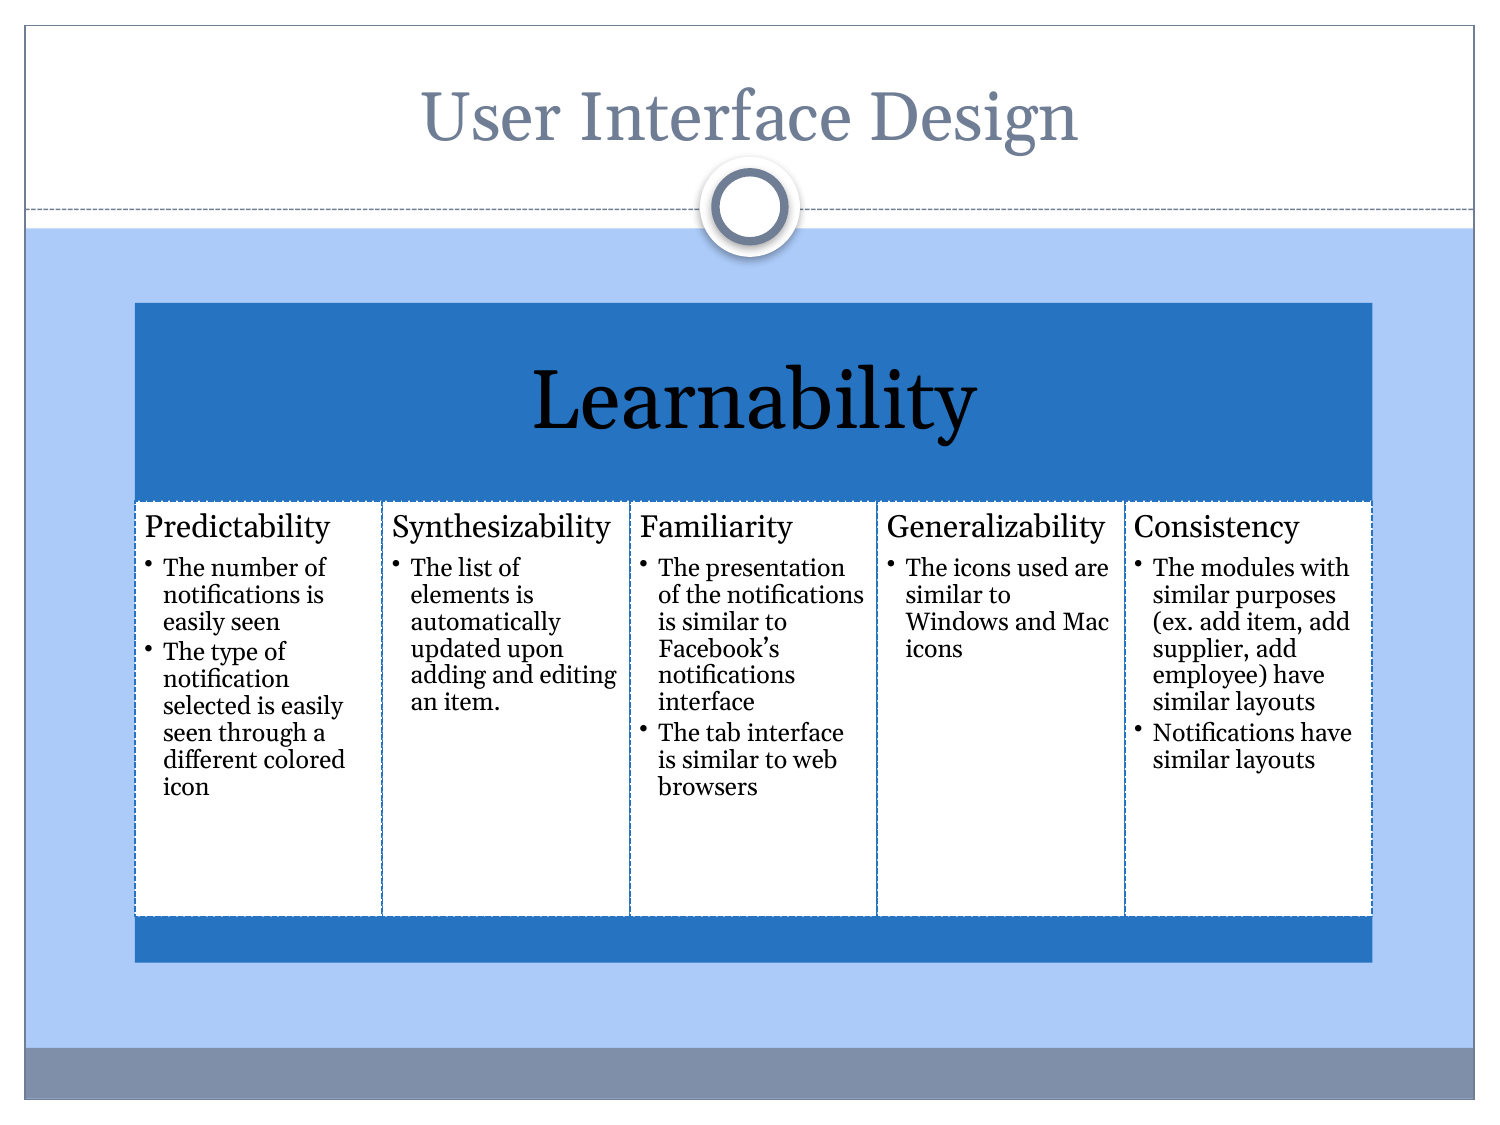

# User Interface Design
Learnability
Predictability
The number of notifications is easily seen
The type of notification selected is easily seen through a different colored icon
Synthesizability
The list of elements is automatically updated upon adding and editing an item.
Familiarity
The presentation of the notifications is similar to Facebook’s notifications interface
The tab interface is similar to web browsers
Generalizability
The icons used are similar to Windows and Mac icons
Consistency
The modules with similar purposes (ex. add item, add supplier, add employee) have similar layouts
Notifications have similar layouts